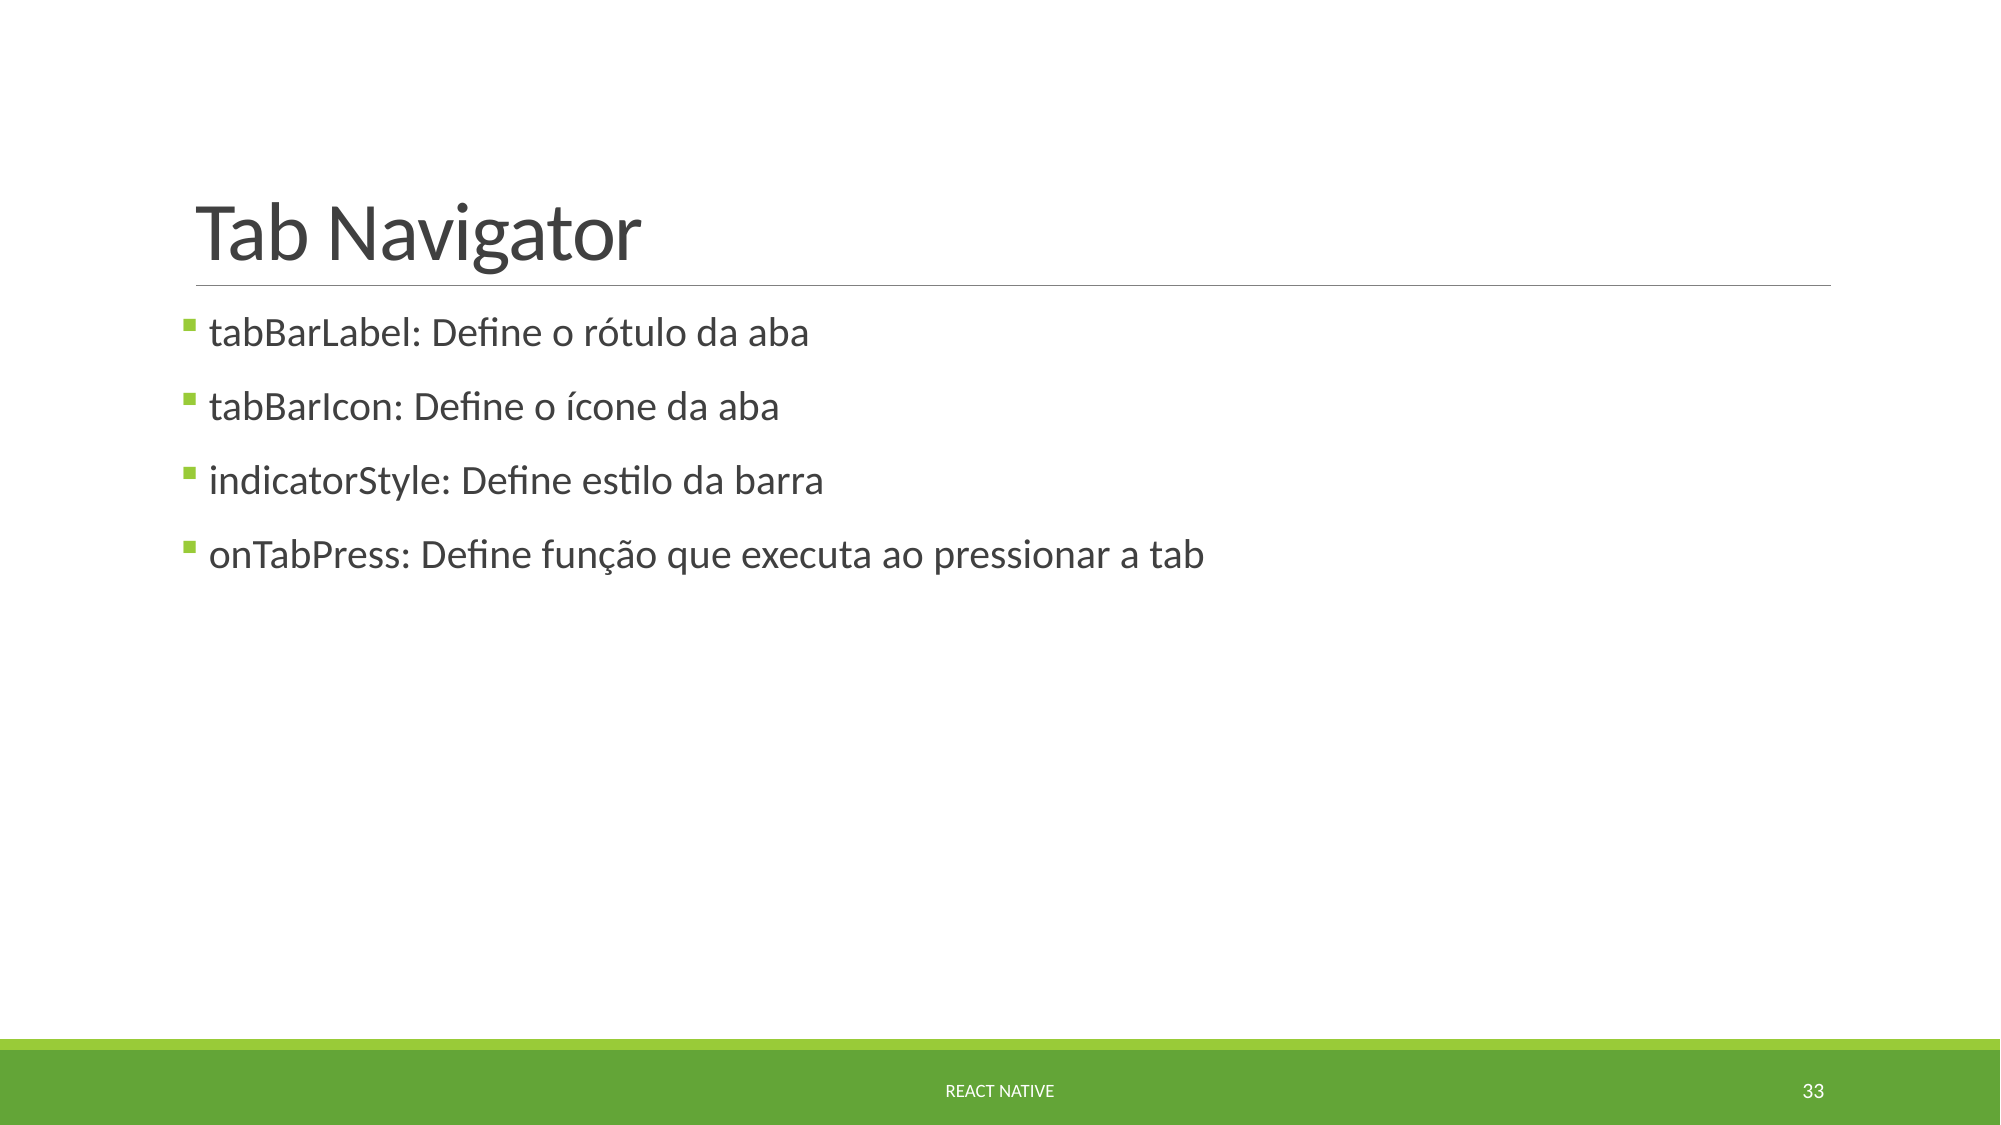

# Tab Navigator
 tabBarLabel: Define o rótulo da aba
 tabBarIcon: Define o ícone da aba
 indicatorStyle: Define estilo da barra
 onTabPress: Define função que executa ao pressionar a tab
React Native
33